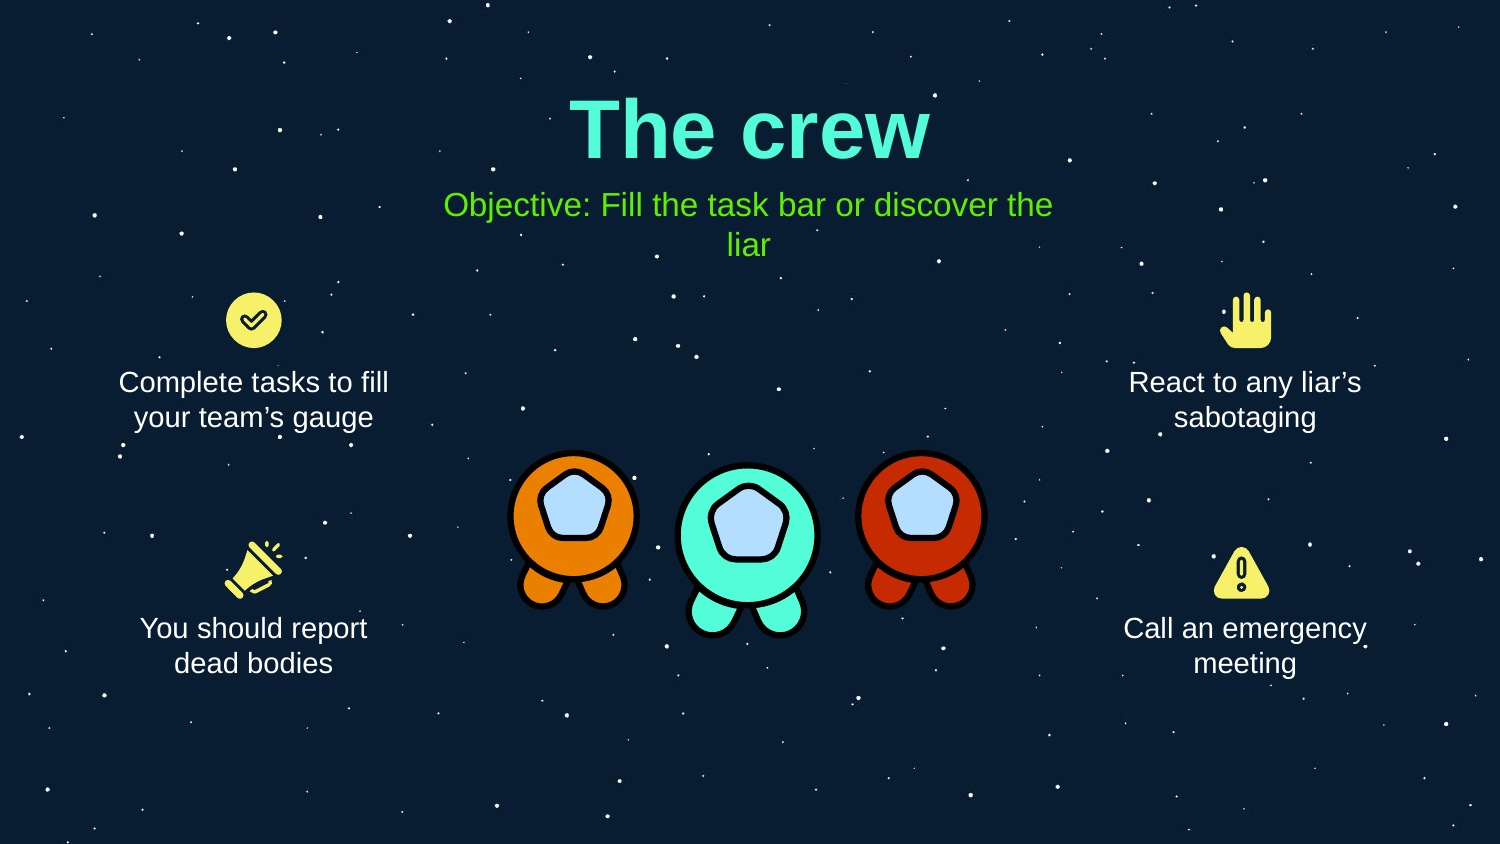

# The crew
Objective: Fill the task bar or discover the liar

Complete tasks to fill your team’s gauge
React to any liar’s sabotaging

You should report dead bodies
Call an emergency meeting